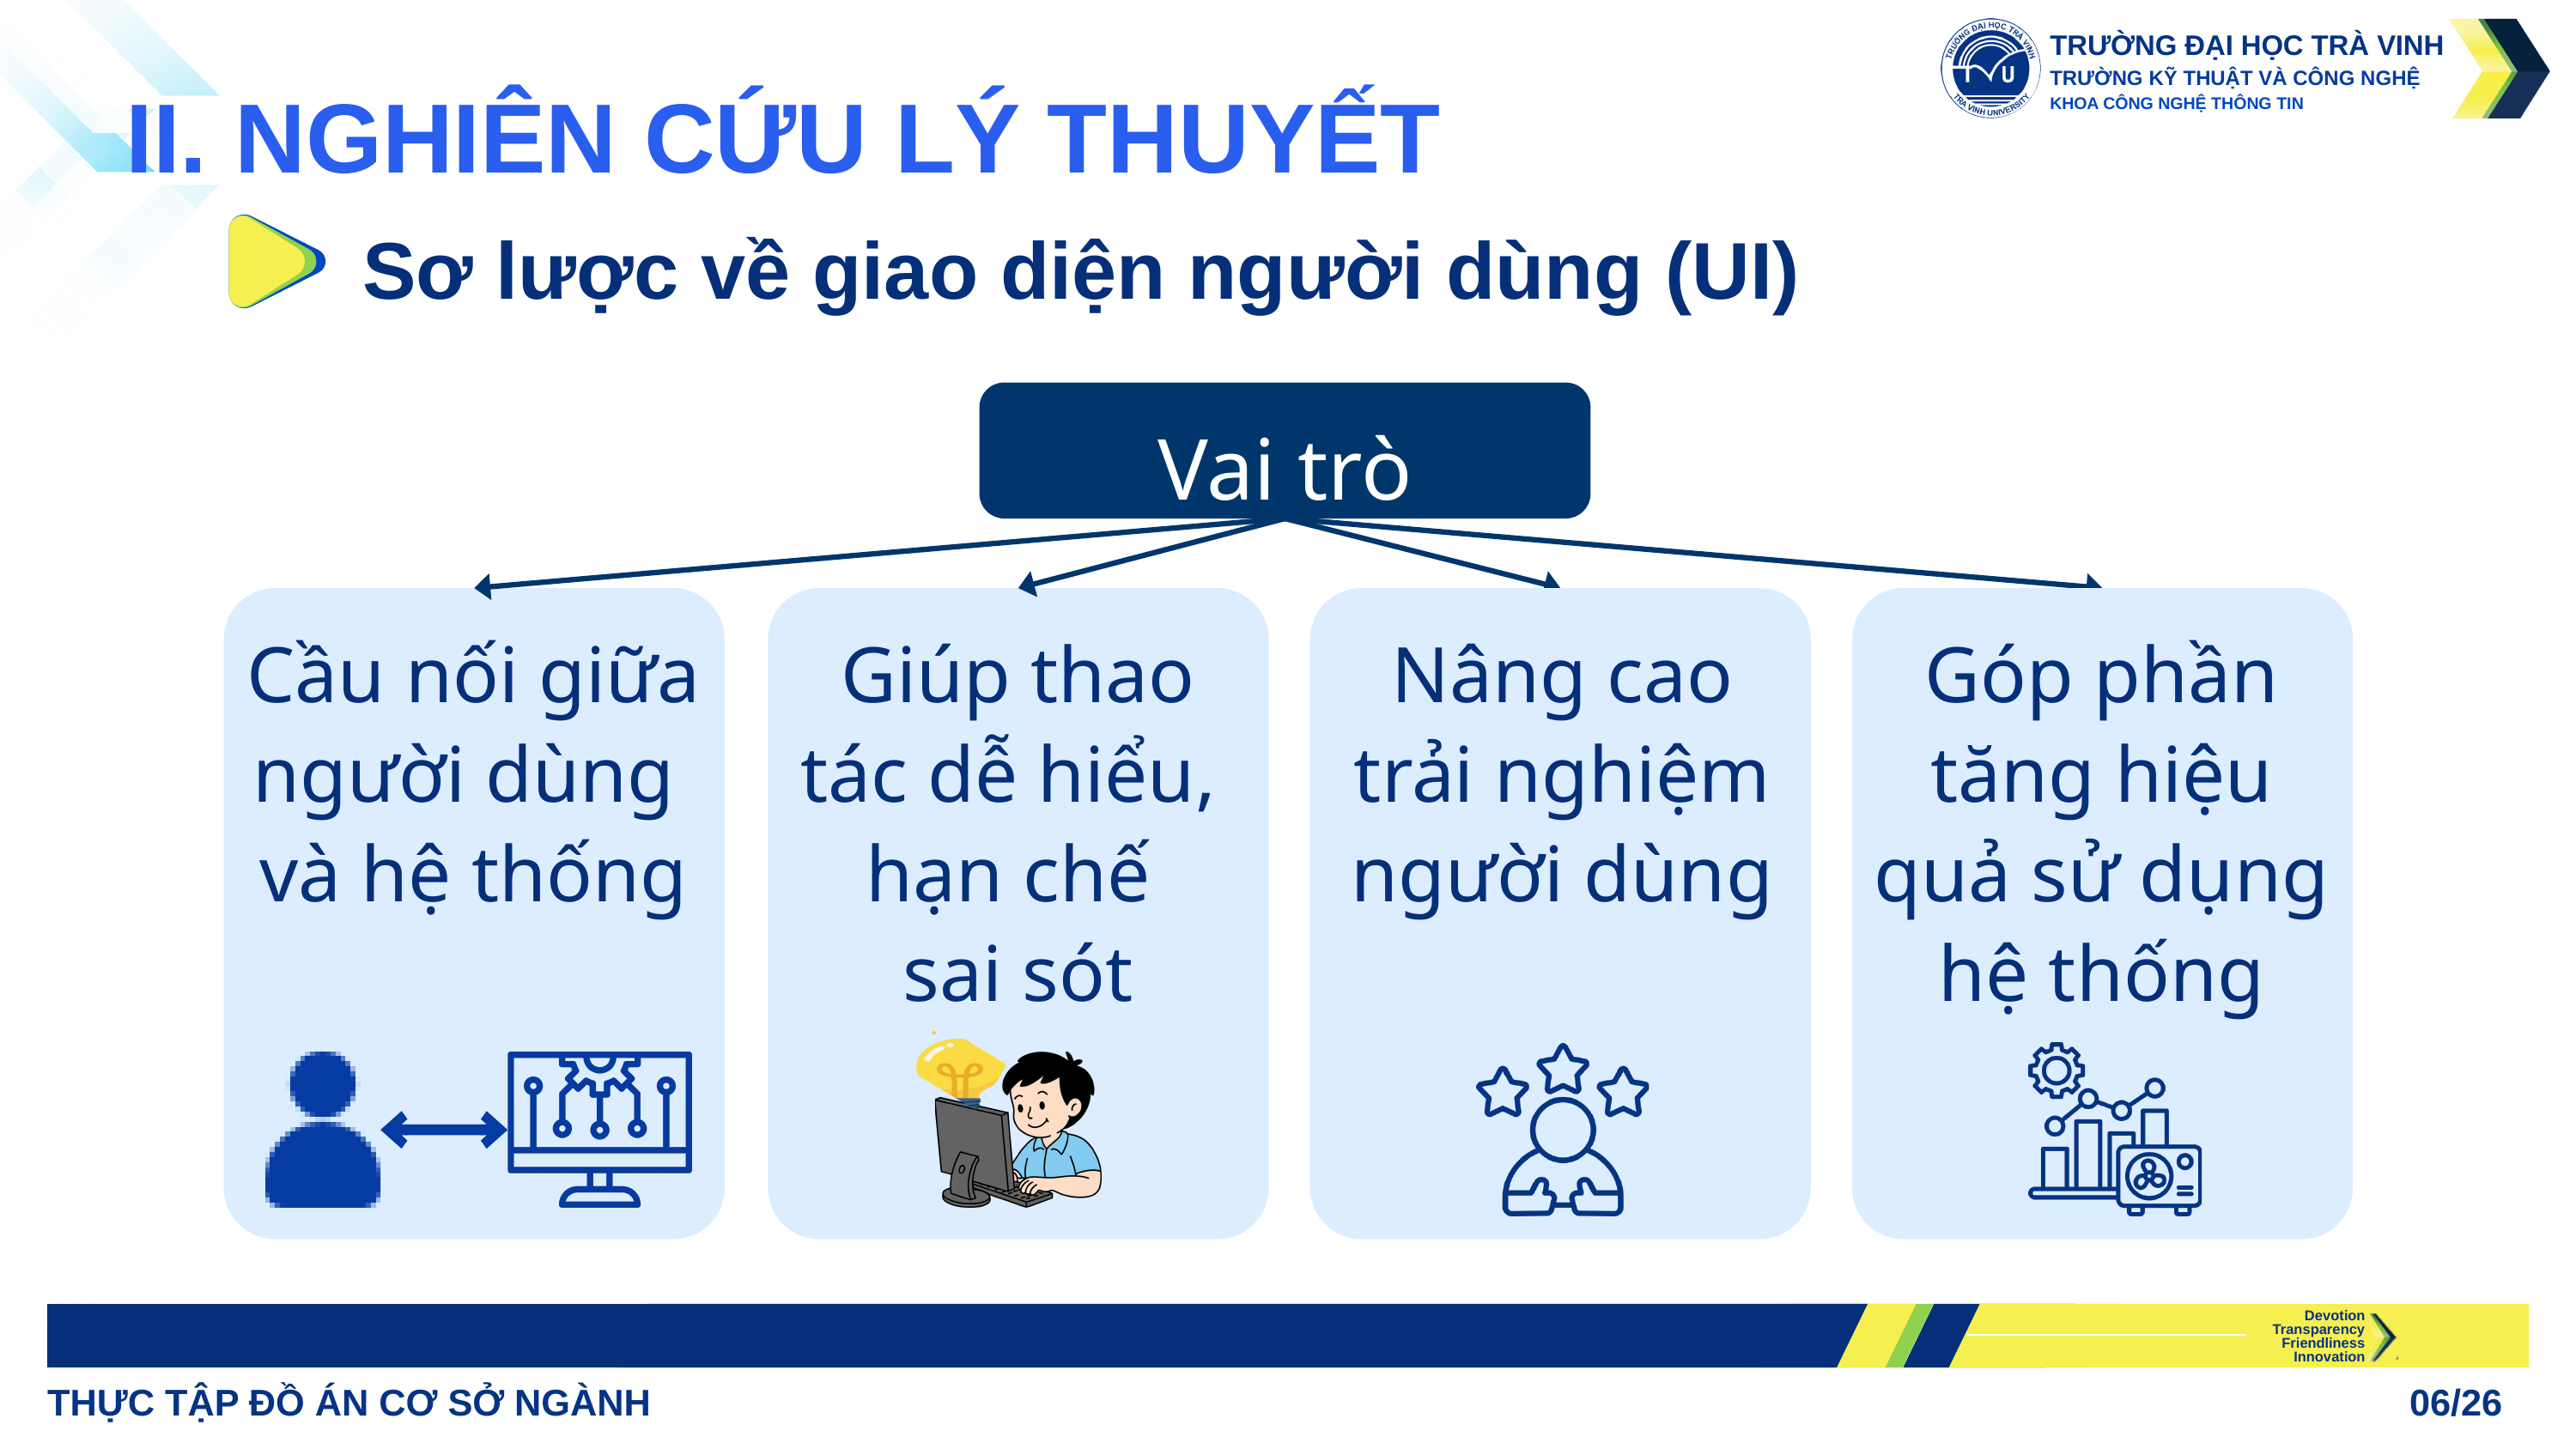

TRƯỜNG ĐẠI HỌC TRÀ VINH
TRƯỜNG KỸ THUẬT VÀ CÔNG NGHỆ
KHOA CÔNG NGHỆ THÔNG TIN
II. NGHIÊN CỨU LÝ THUYẾT
Sơ lược về giao diện người dùng (UI)

Vai trò

Cầu nối giữa người dùng
và hệ thống
Giúp thao tác dễ hiểu,
hạn chế
sai sót
Nâng cao trải nghiệm người dùng
Góp phần tăng hiệu quả sử dụng hệ thống

Devotion
Transparency
Friendliness
Innovation

THỰC TẬP ĐỒ ÁN CƠ SỞ NGÀNH
06/26